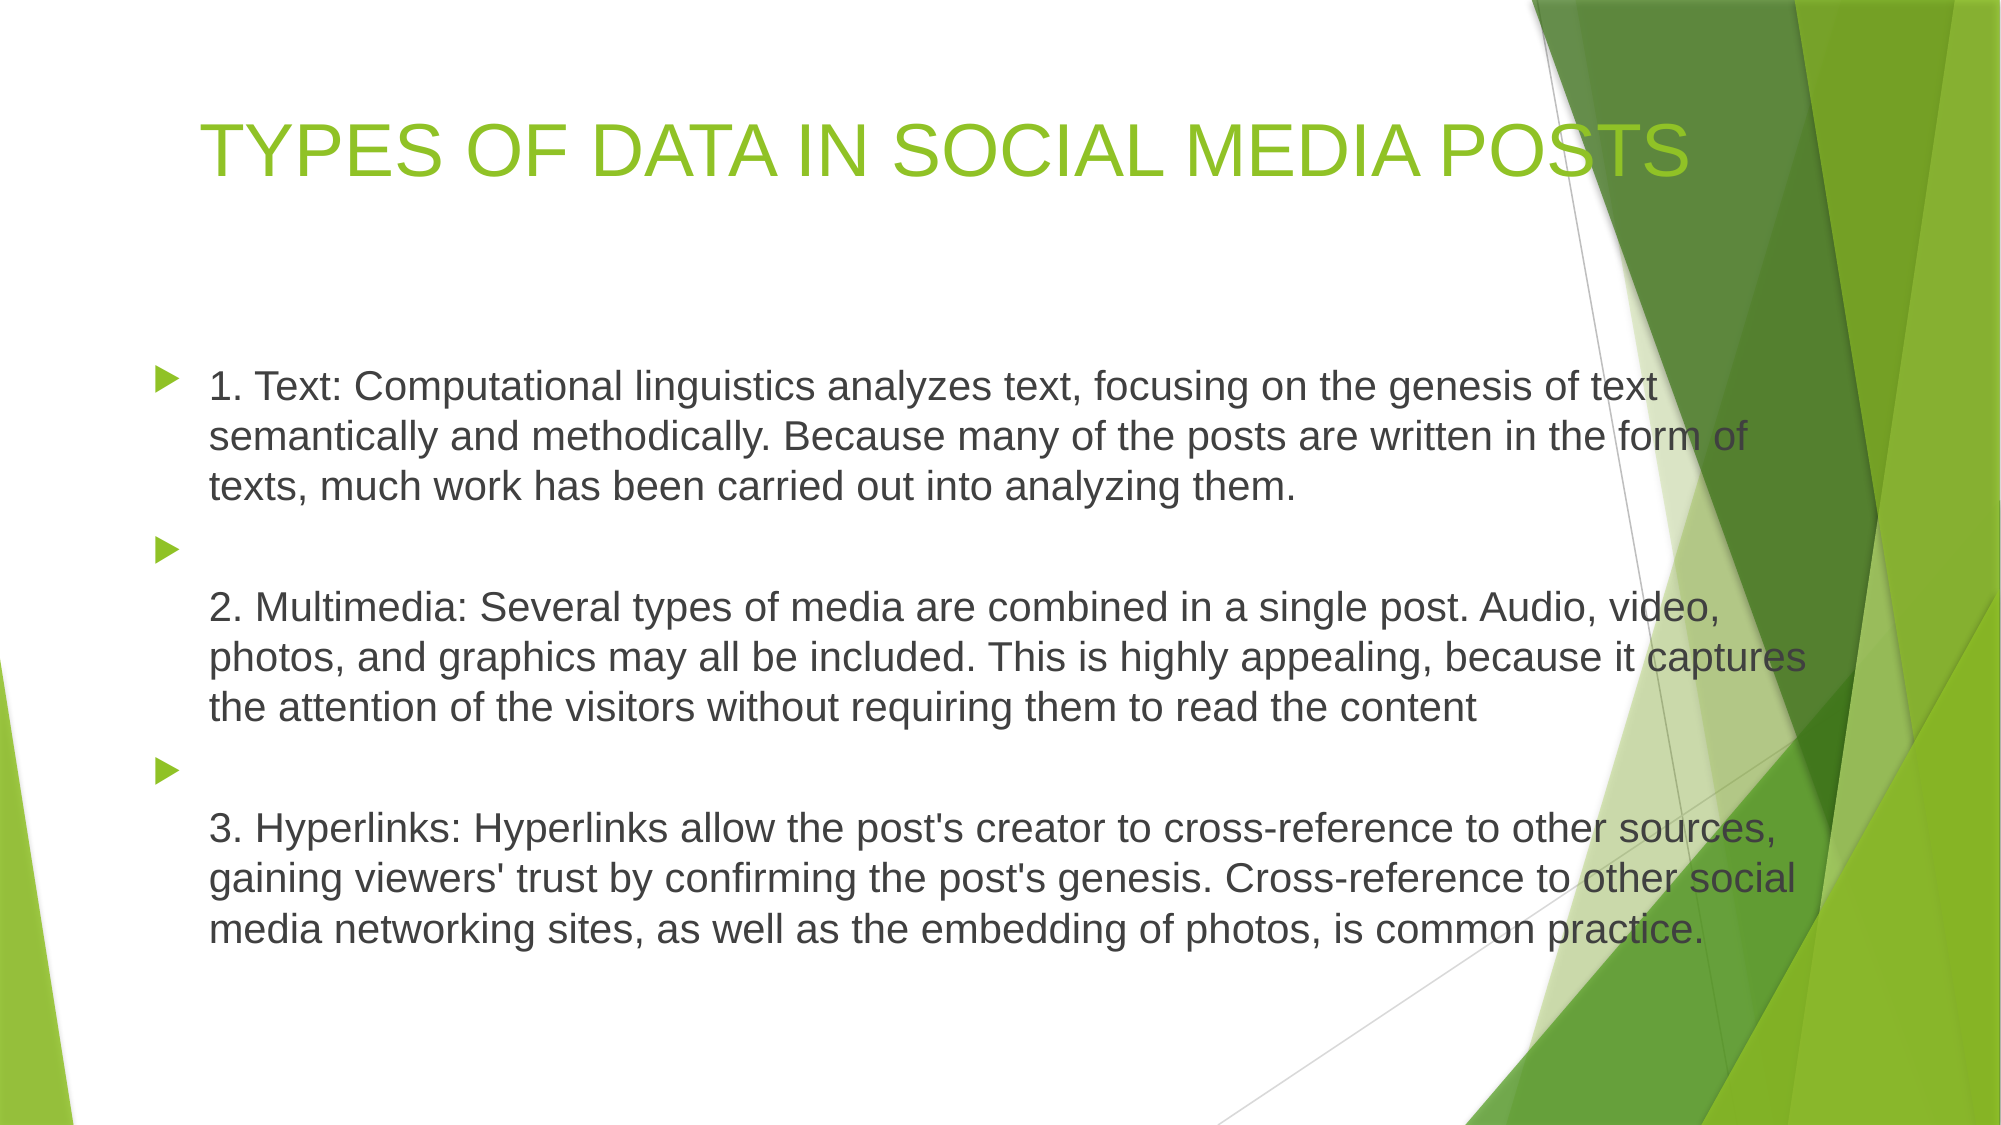

# TYPES OF DATA IN SOCIAL MEDIA POSTS
1. Text: Computational linguistics analyzes text, focusing on the genesis of text
semantically and methodically. Because many of the posts are written in the form of
texts, much work has been carried out into analyzing them.
2. Multimedia: Several types of media are combined in a single post. Audio, video,
photos, and graphics may all be included. This is highly appealing, because it captures
the attention of the visitors without requiring them to read the content
3. Hyperlinks: Hyperlinks allow the post's creator to cross-reference to other sources,
gaining viewers' trust by confirming the post's genesis. Cross-reference to other social
media networking sites, as well as the embedding of photos, is common practice.